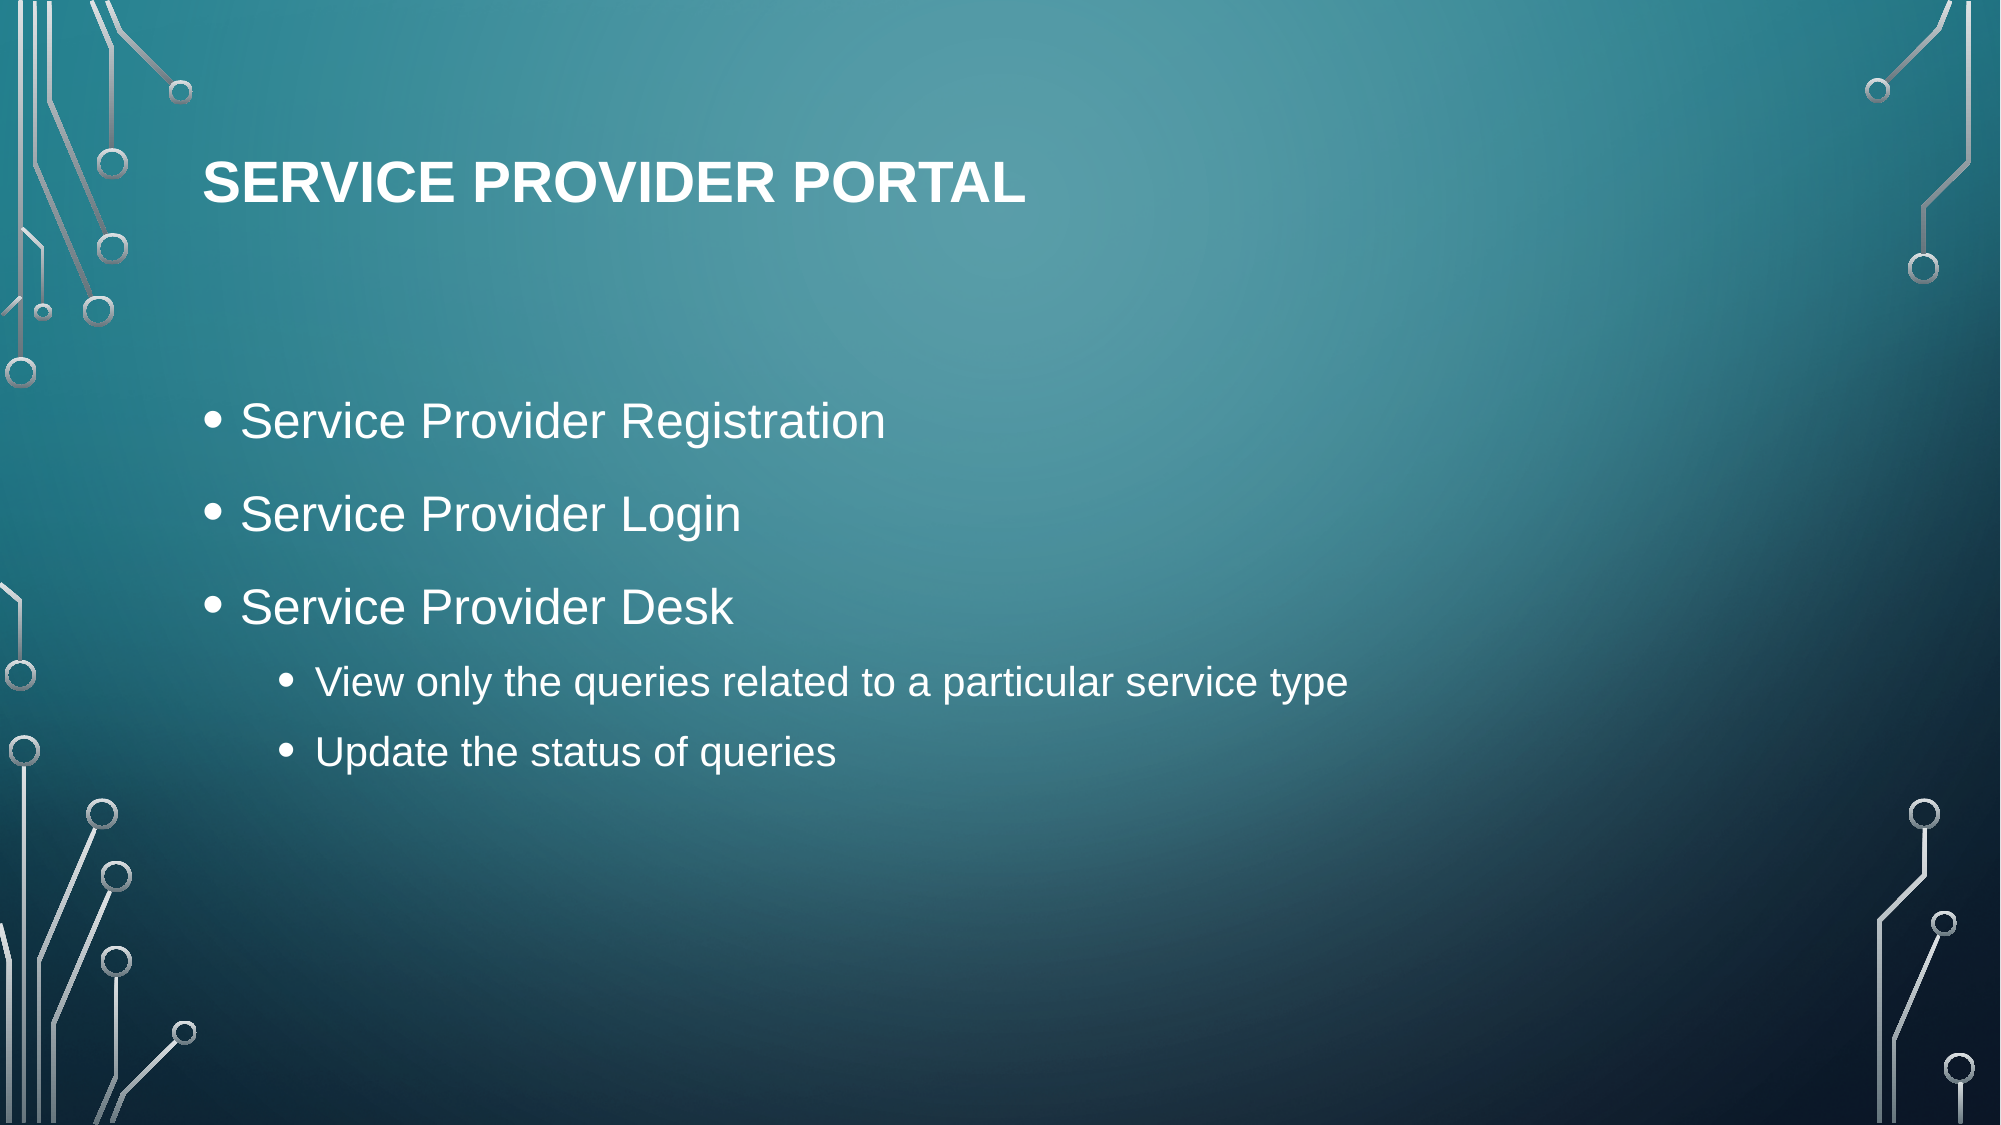

# Service PROVIDER PORTAL
Service Provider Registration
Service Provider Login
Service Provider Desk
View only the queries related to a particular service type
Update the status of queries